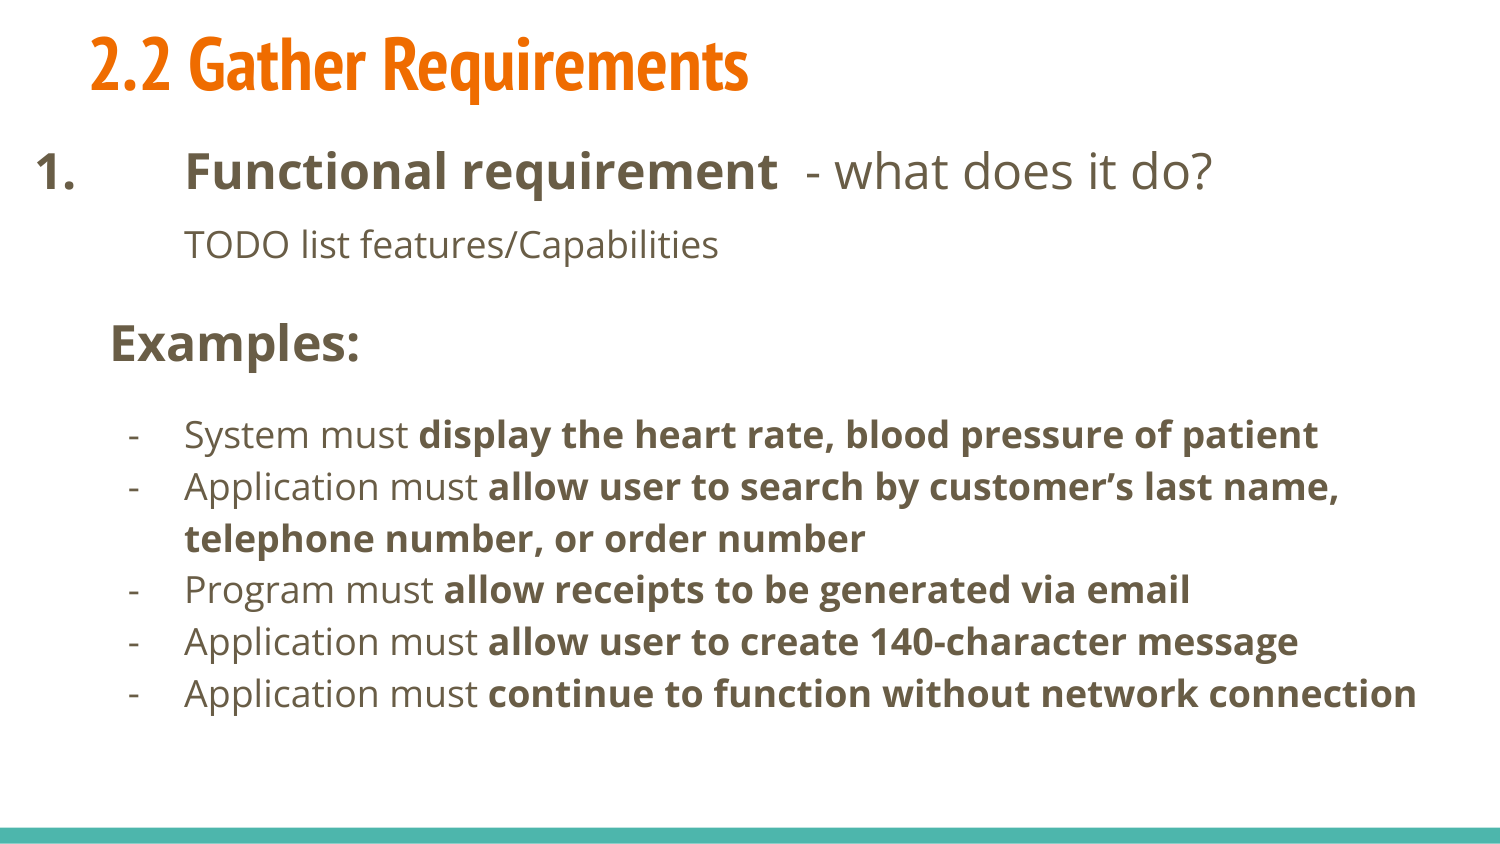

# 2.2 Gather Requirements
1. 	Functional requirement  - what does it do?
	TODO list features/Capabilities
Examples:
System must display the heart rate, blood pressure of patient
Application must allow user to search by customer’s last name, telephone number, or order number
Program must allow receipts to be generated via email
Application must allow user to create 140-character message
Application must continue to function without network connection